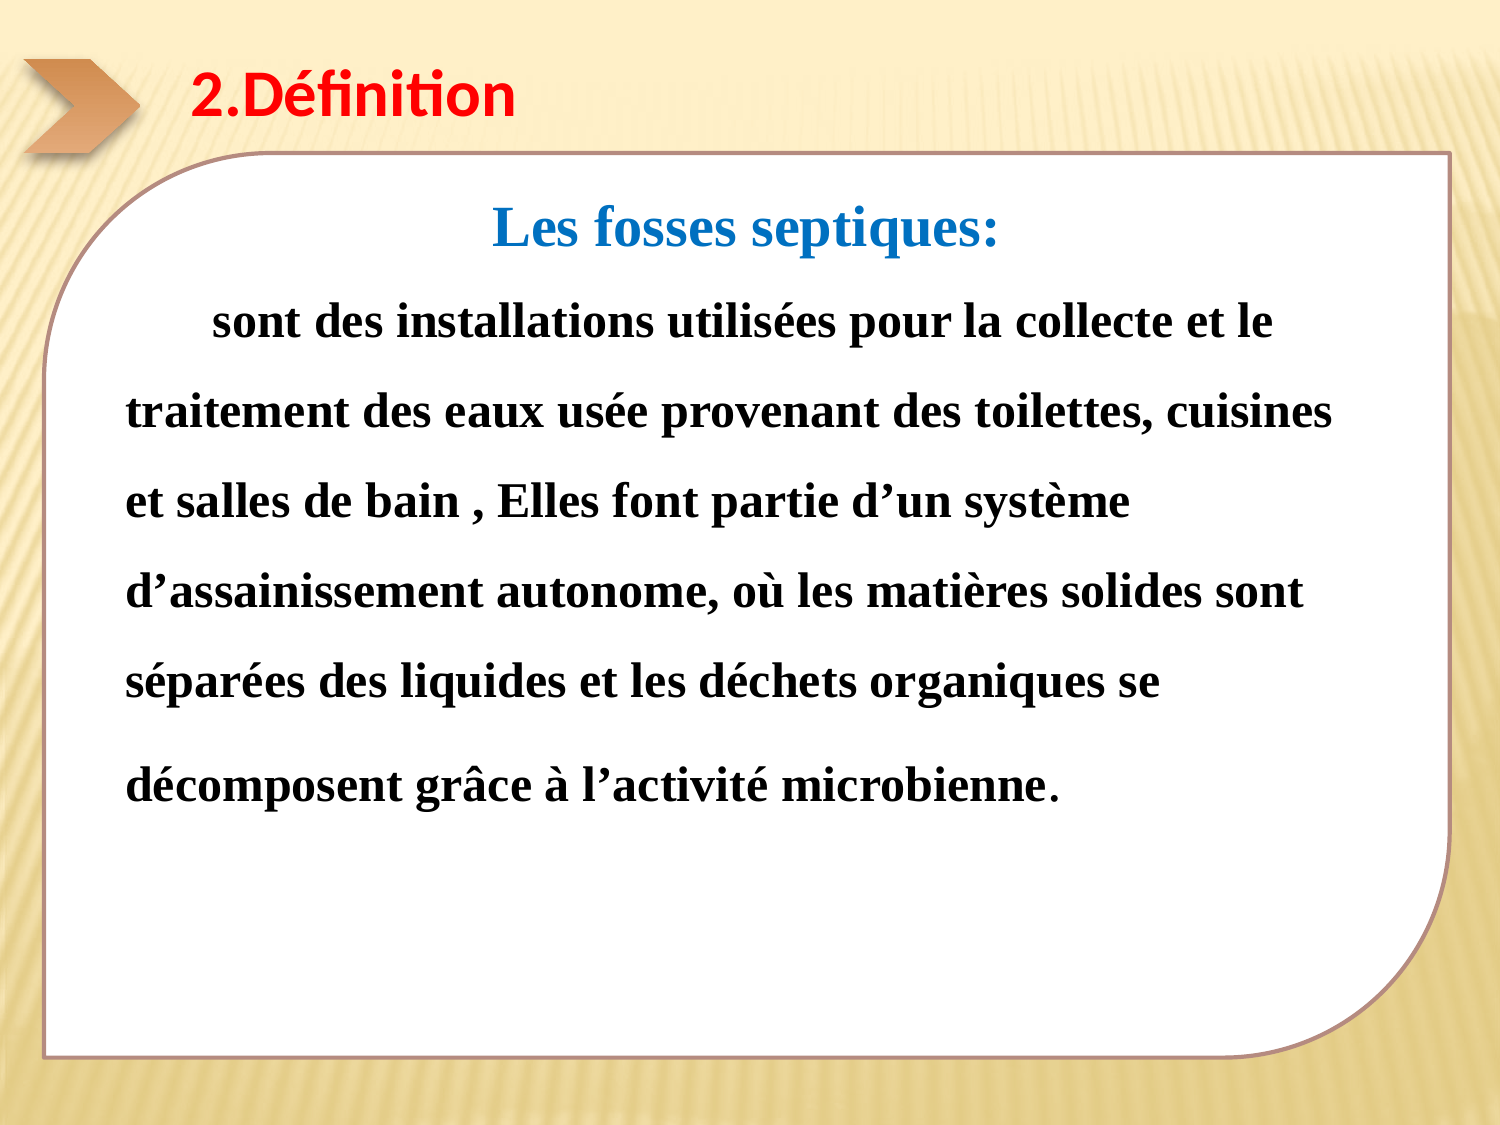

2.Définition

Les fosses septiques:
       sont des installations utilisées pour la collecte et le traitement des eaux usée provenant des toilettes, cuisines et salles de bain , Elles font partie d’un système d’assainissement autonome, où les matières solides sont séparées des liquides et les déchets organiques se décomposent grâce à l’activité microbienne.